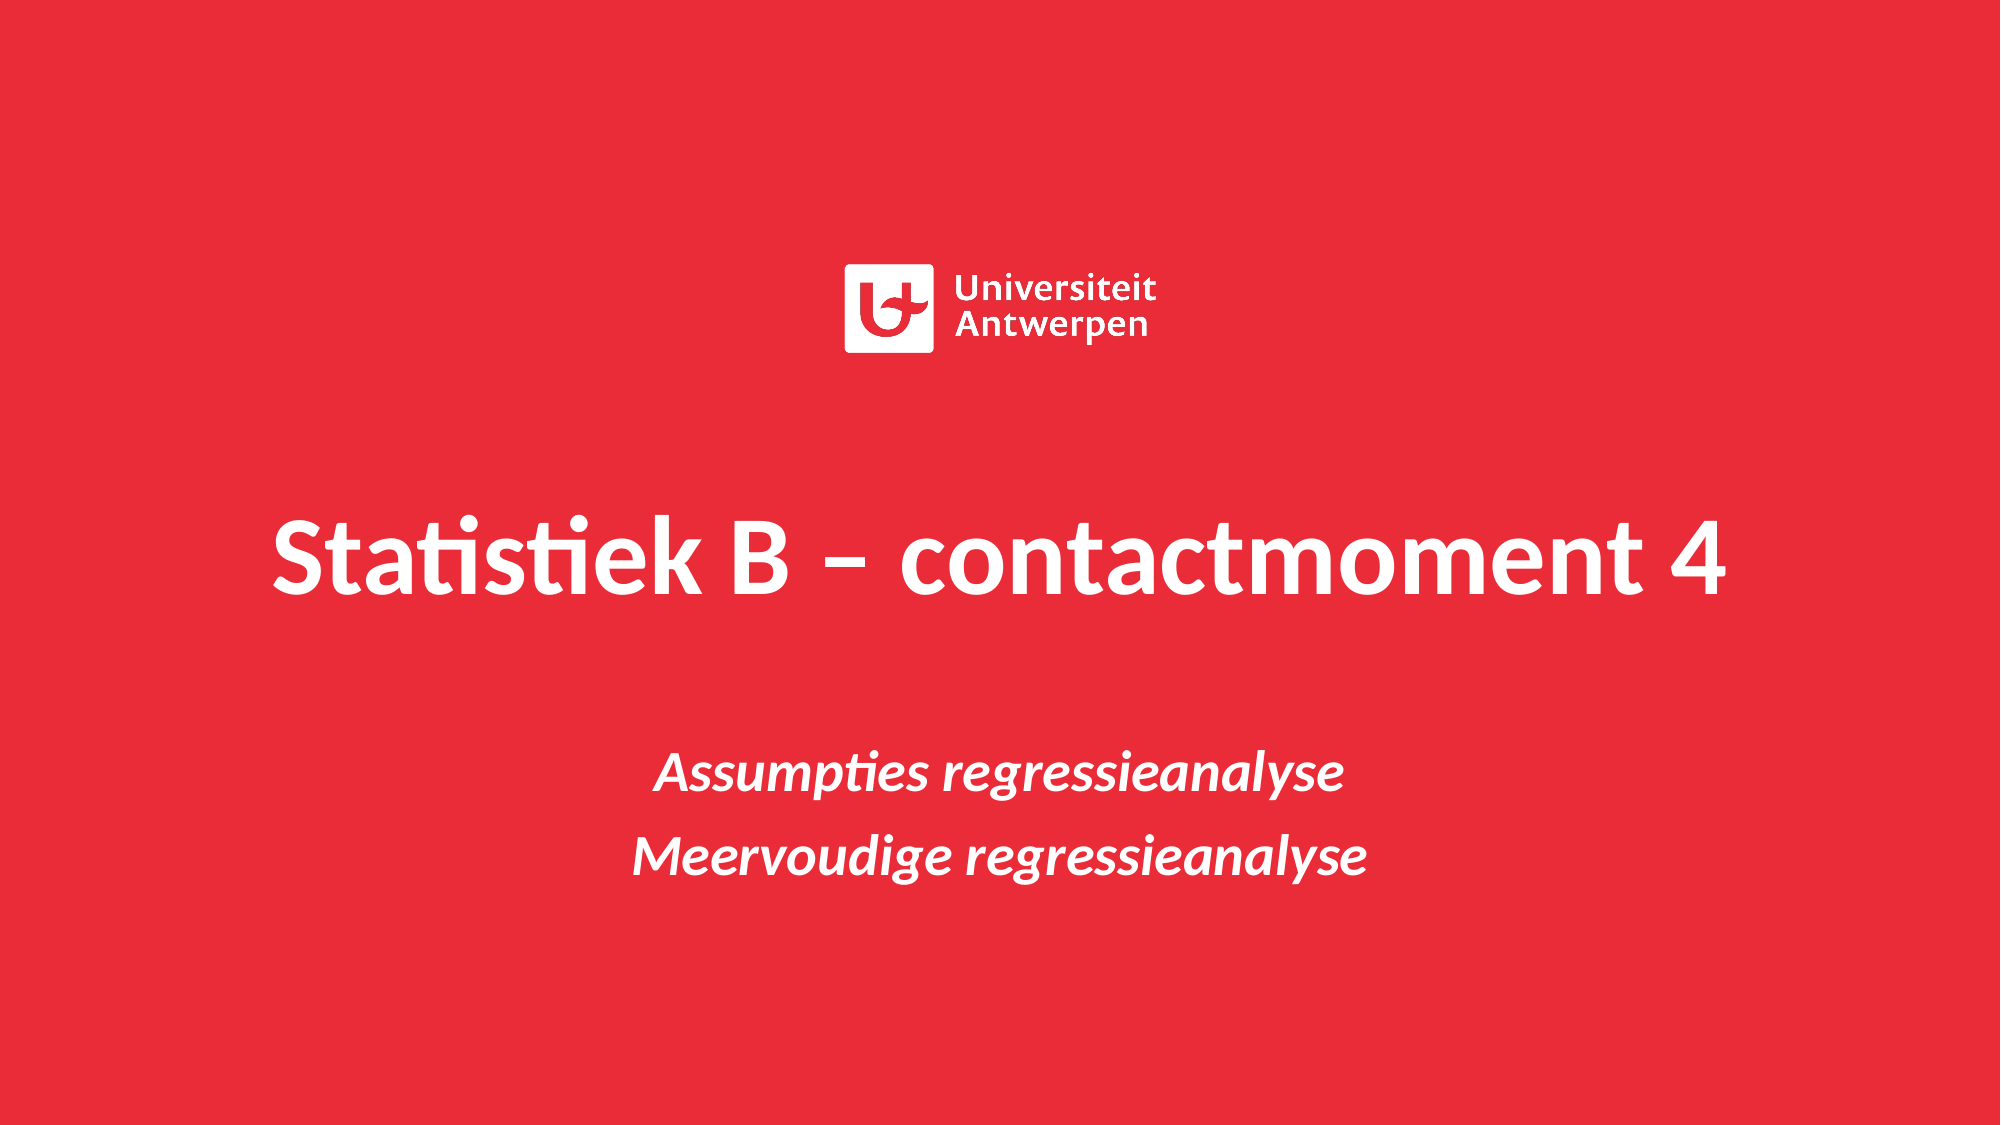

# Statistiek B – contactmoment 4
Assumpties regressieanalyse
Meervoudige regressieanalyse